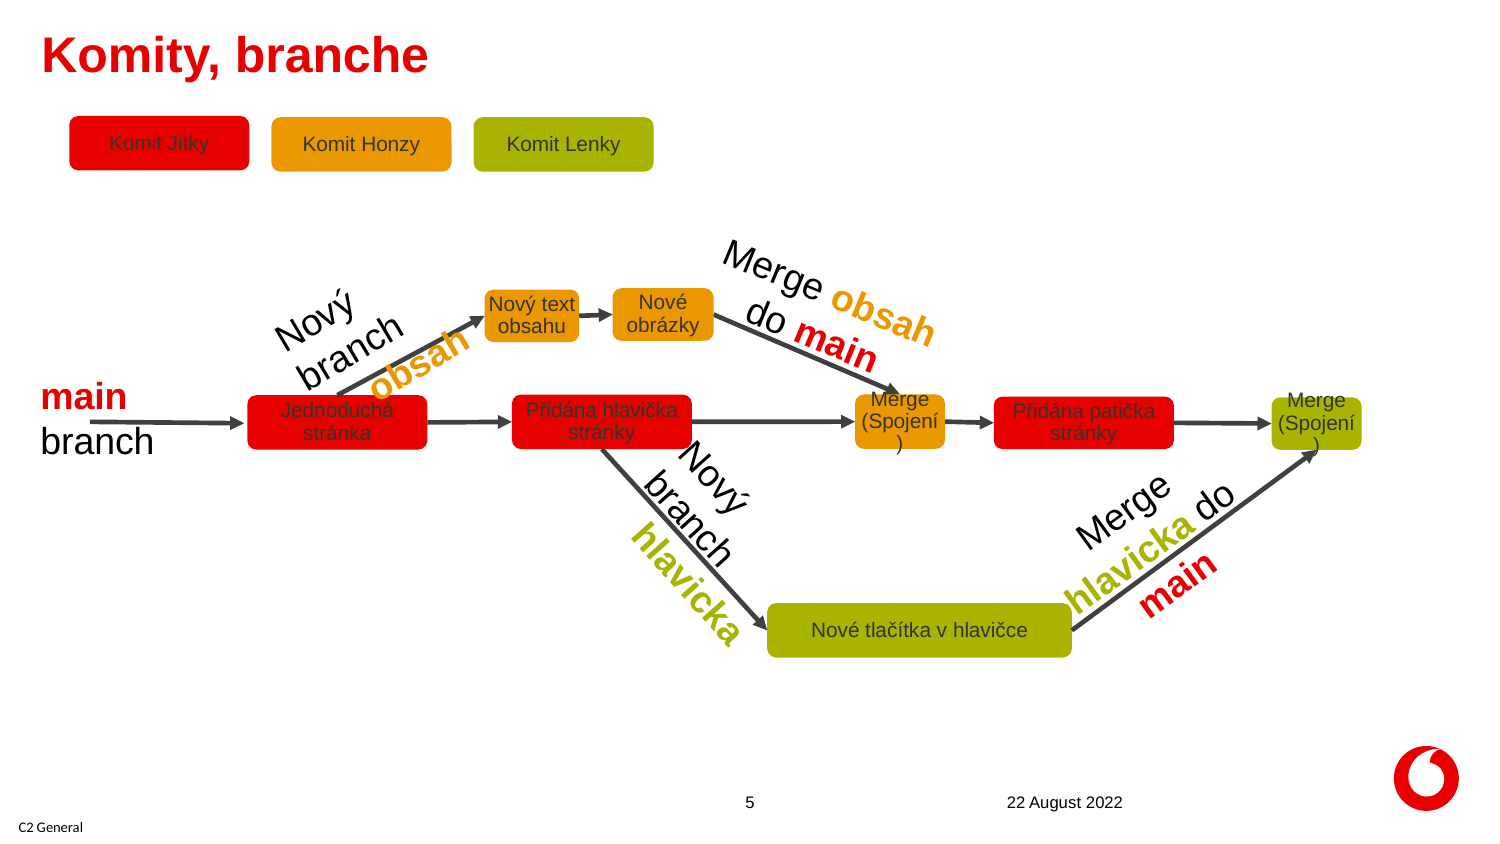

# Komity, branche
Komit Jitky
Komit Lenky
Komit Honzy

Nový branch
 obsah
Merge obsah do main
Nové obrázky
Nový text obsahu
main branch
Merge (Spojení)
Přidána hlavička stránky
Jednoduchá stránka
Přidána patička stránky
Merge (Spojení)

Merge hlavicka do main
Nový branch
hlavicka
Nové tlačítka v hlavičce
22 August 2022
5